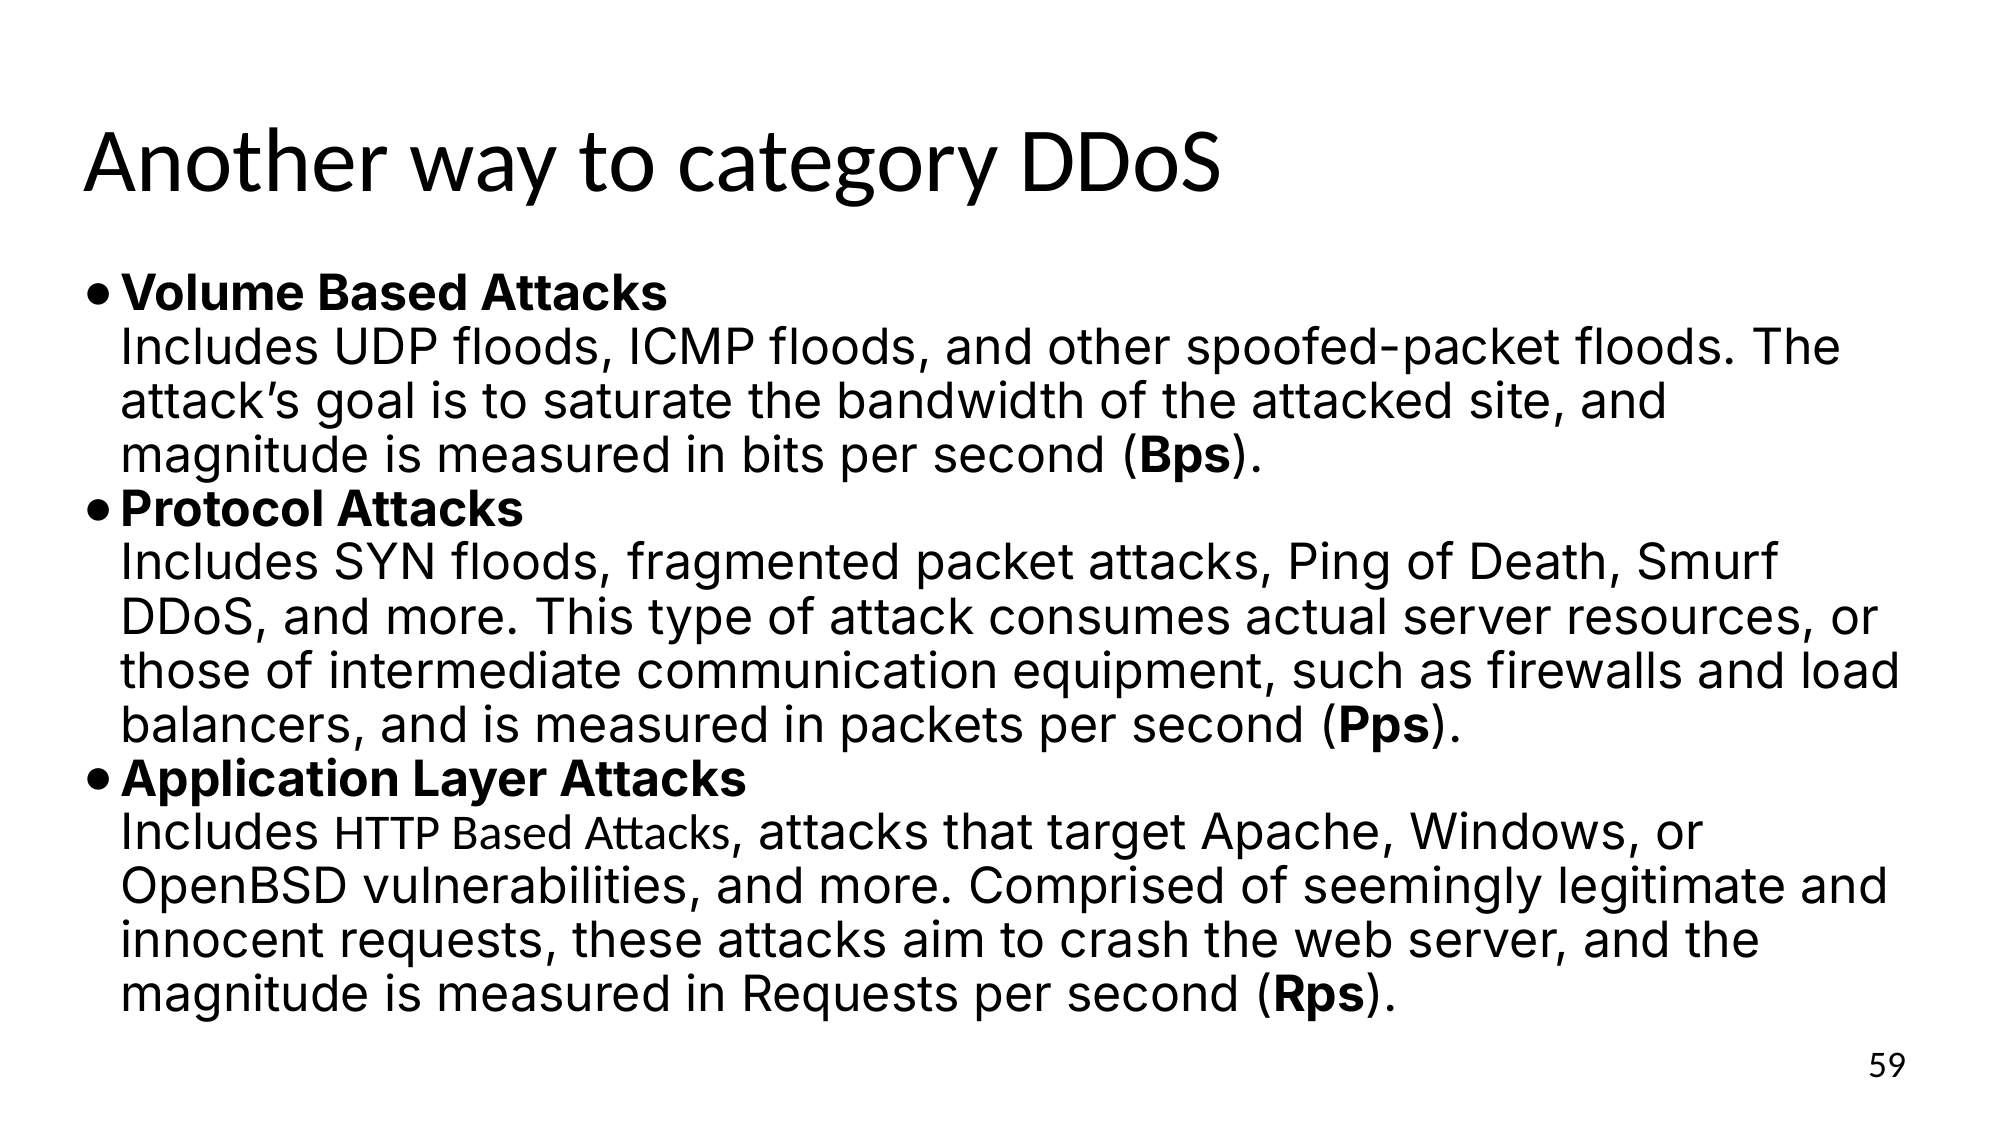

# Another way to category DDoS
Volume Based Attacks
Includes UDP floods, ICMP floods, and other spoofed-packet floods. The attack’s goal is to saturate the bandwidth of the attacked site, and magnitude is measured in bits per second (Bps).
Protocol Attacks 
Includes SYN floods, fragmented packet attacks, Ping of Death, Smurf DDoS, and more. This type of attack consumes actual server resources, or those of intermediate communication equipment, such as firewalls and load balancers, and is measured in packets per second (Pps).
Application Layer Attacks 
Includes HTTP Based Attacks, attacks that target Apache, Windows, or OpenBSD vulnerabilities, and more. Comprised of seemingly legitimate and innocent requests, these attacks aim to crash the web server, and the magnitude is measured in Requests per second (Rps).

59